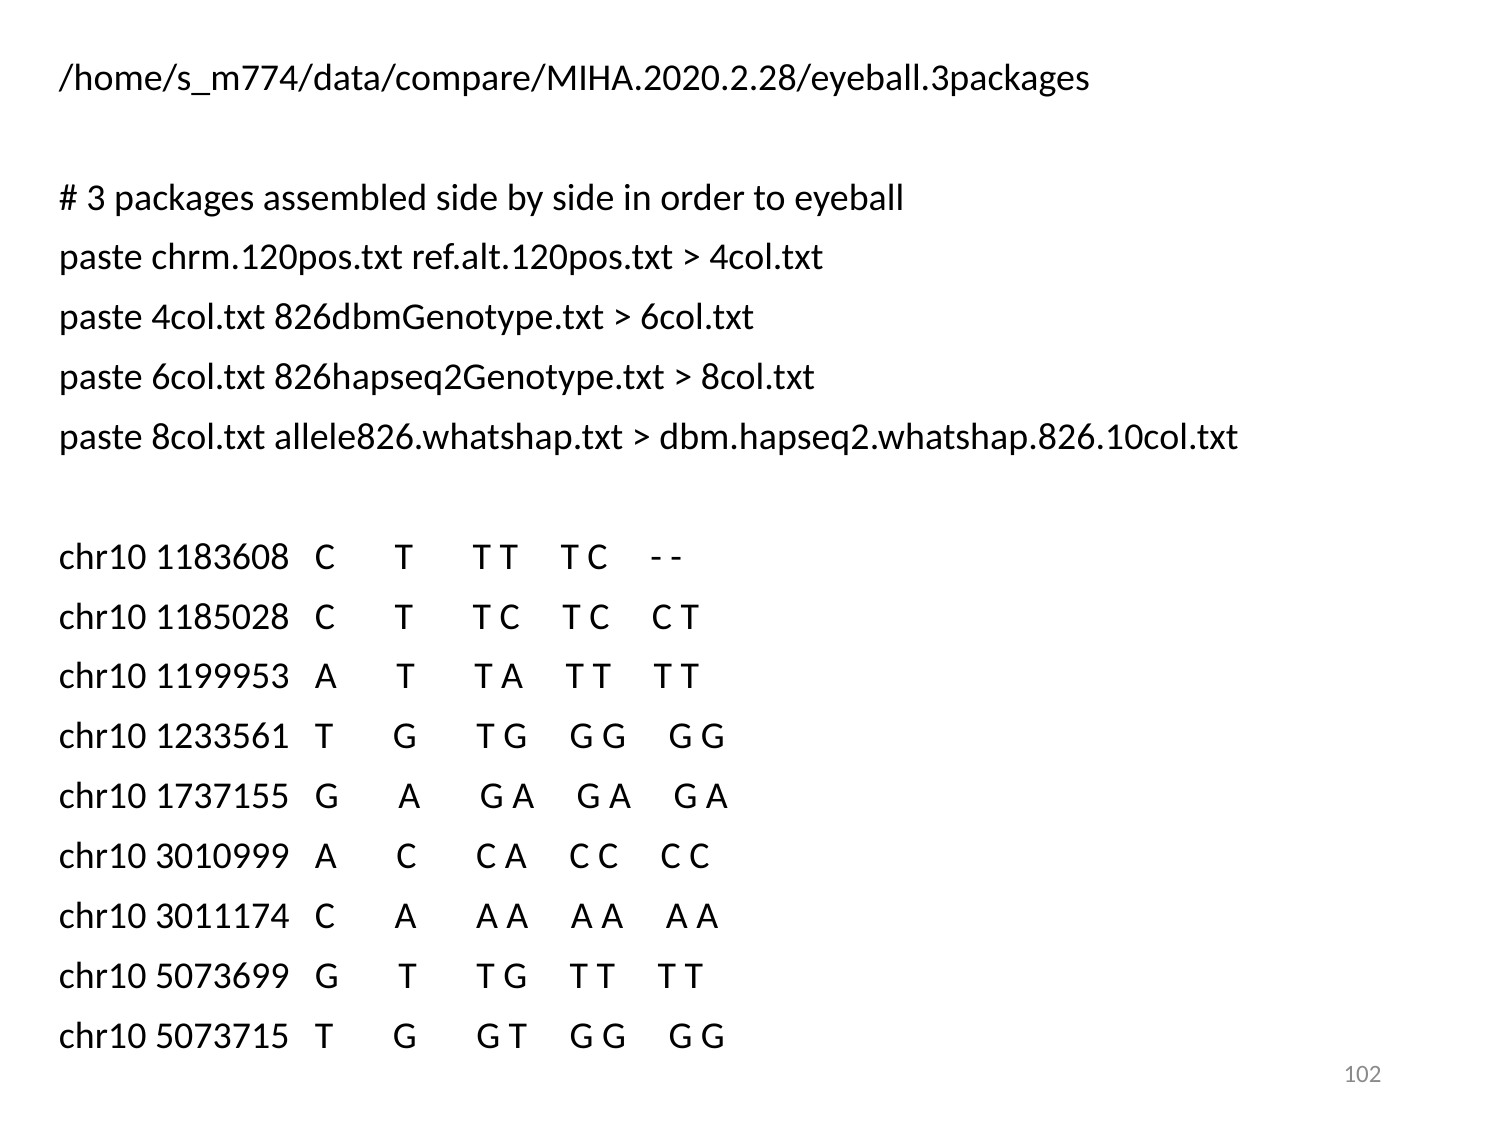

/home/s_m774/data/compare/MIHA.2020.2.28/eyeball.3packages

# 3 packages assembled side by side in order to eyeball
paste chrm.120pos.txt ref.alt.120pos.txt > 4col.txt
paste 4col.txt 826dbmGenotype.txt > 6col.txt
paste 6col.txt 826hapseq2Genotype.txt > 8col.txt
paste 8col.txt allele826.whatshap.txt > dbm.hapseq2.whatshap.826.10col.txt

chr10 1183608   C       T       T T     T C     - -
chr10 1185028   C       T       T C     T C     C T
chr10 1199953   A       T       T A     T T     T T
chr10 1233561   T       G       T G     G G     G G
chr10 1737155   G       A       G A     G A     G A
chr10 3010999   A       C       C A     C C     C C
chr10 3011174   C       A       A A     A A     A A
chr10 5073699   G       T       T G     T T     T T
chr10 5073715   T       G       G T     G G     G G
102